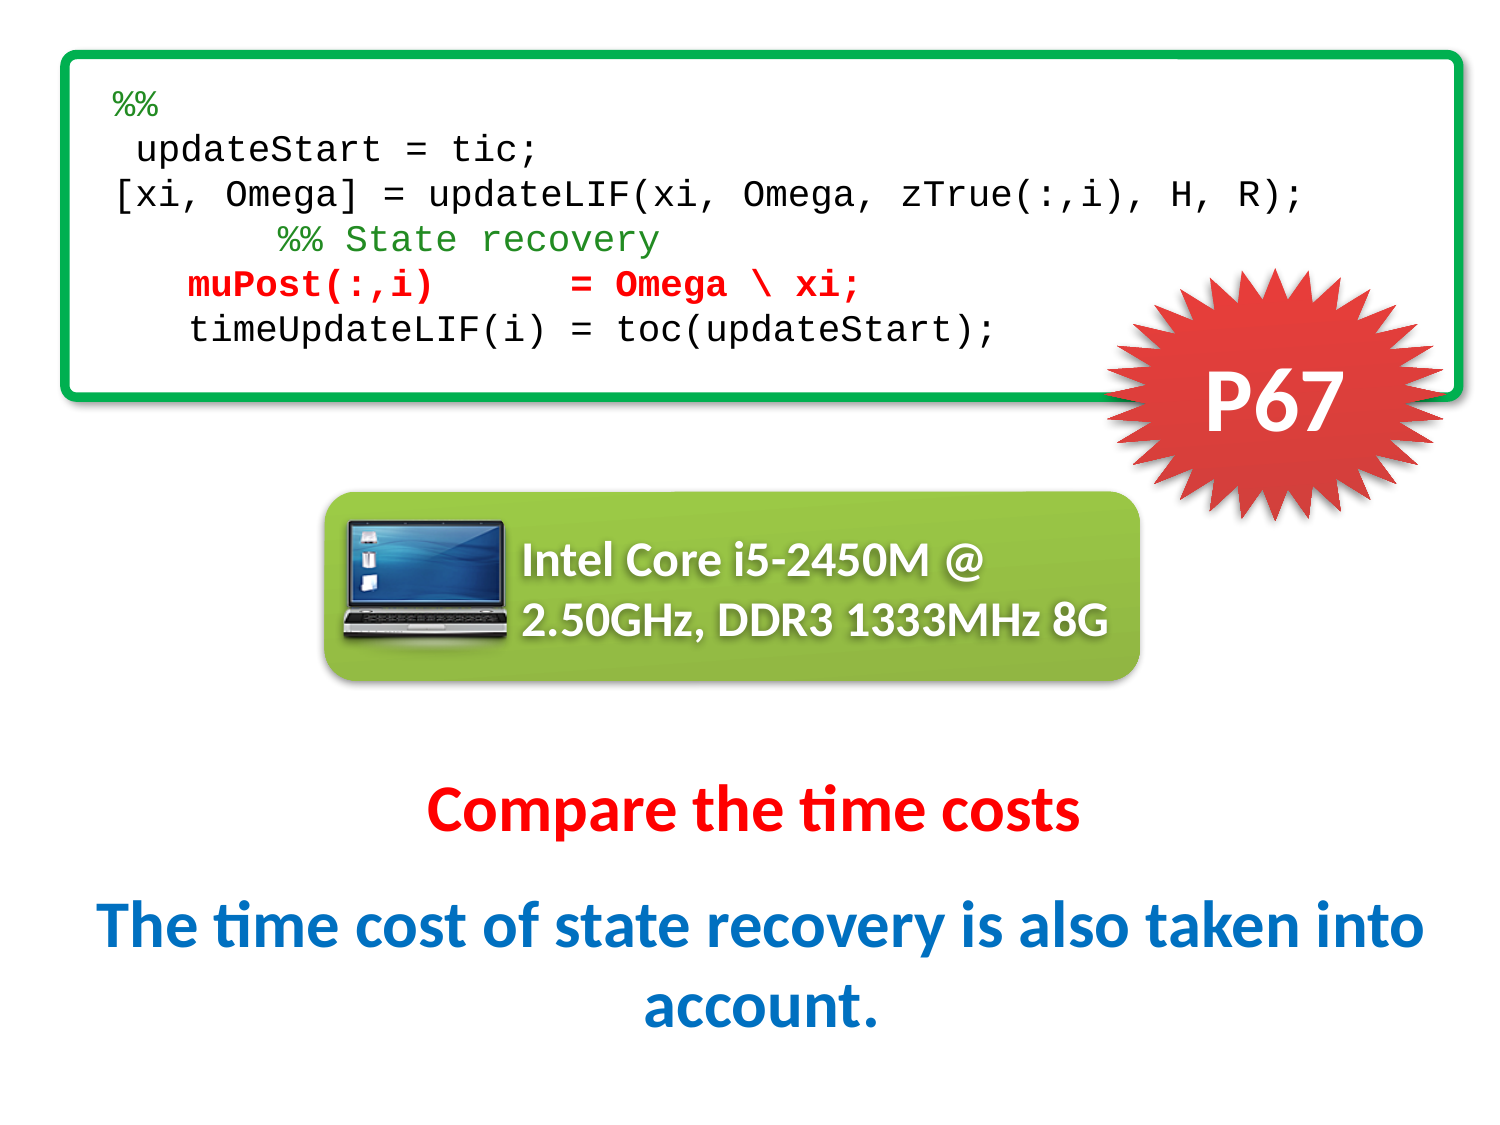

%%
 updateStart = tic;
[xi, Omega] = updateLIF(xi, Omega, zTrue(:,i), H, R);
    %% State recovery
muPost(:,i)      = Omega \ xi;
timeUpdateLIF(i) = toc(updateStart);
P67
Intel Core i5-2450M @ 2.50GHz, DDR3 1333MHz 8G
Compare the time costs
The time cost of state recovery is also taken into account.